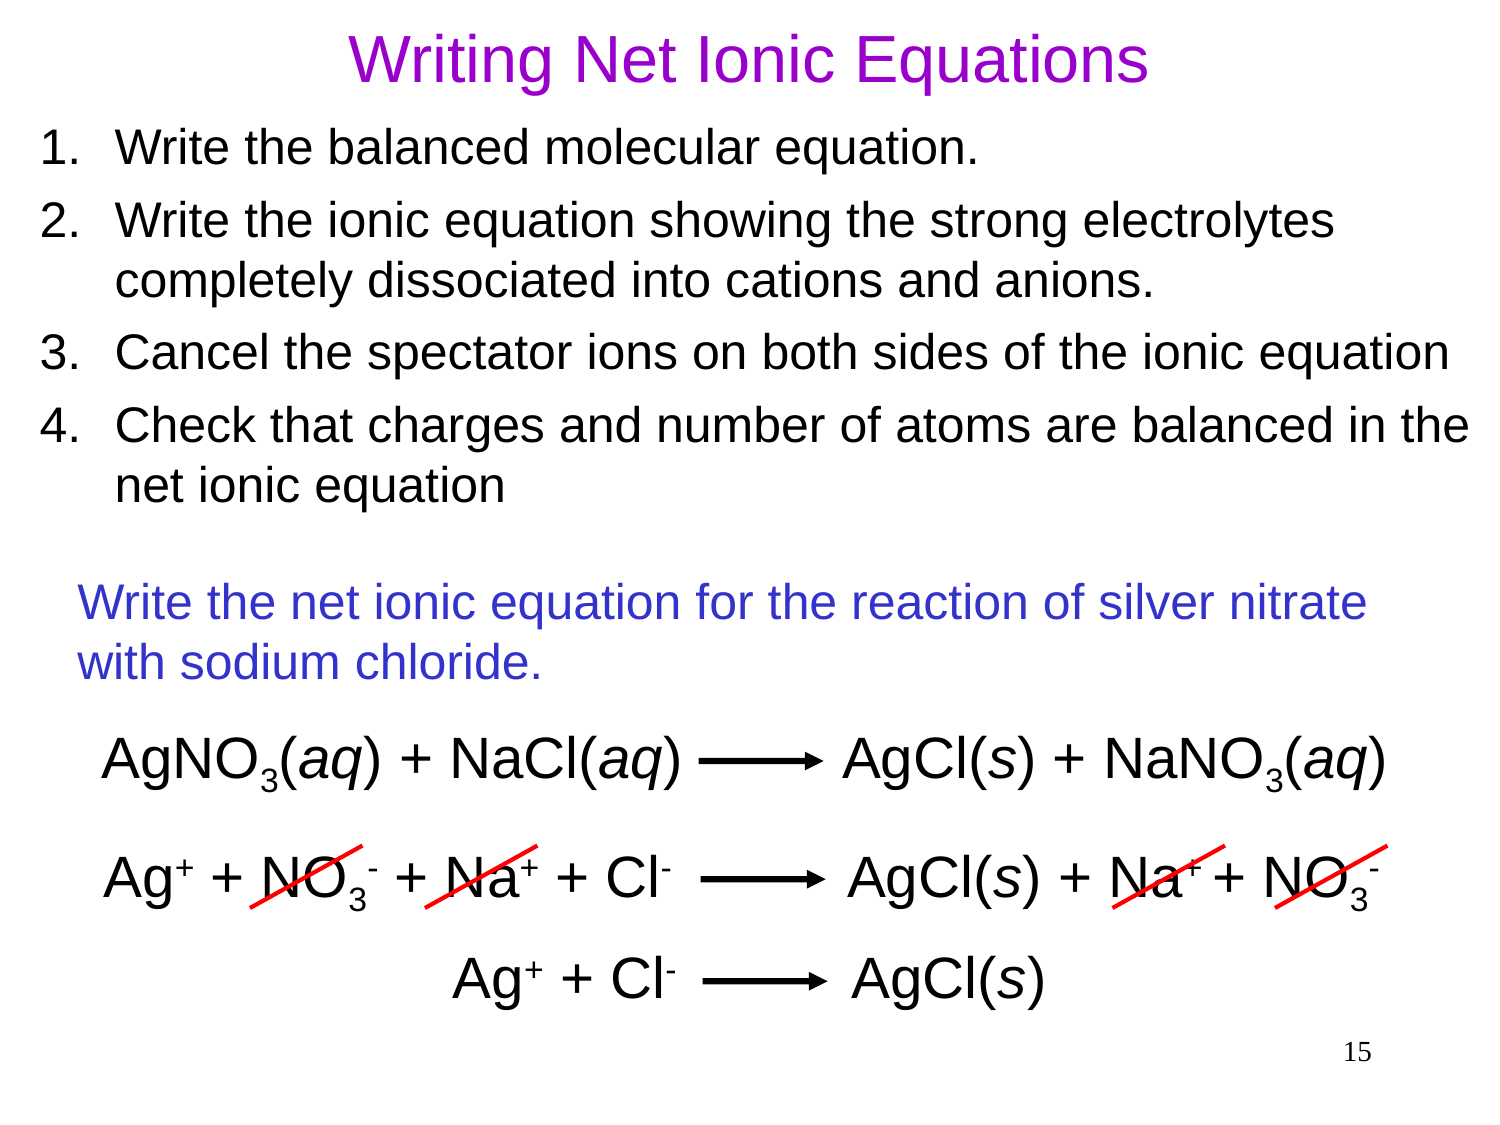

# Writing Net Ionic Equations
Write the balanced molecular equation.
Write the ionic equation showing the strong electrolytes completely dissociated into cations and anions.
Cancel the spectator ions on both sides of the ionic equation
Check that charges and number of atoms are balanced in the net ionic equation
Write the net ionic equation for the reaction of silver nitrate with sodium chloride.
AgNO3(aq) + NaCl(aq)          AgCl(s) + NaNO3(aq)

Ag+ + NO3- + Na+ + Cl-           AgCl(s) + Na+ + NO3-

Ag+ + Cl-           AgCl(s)

15